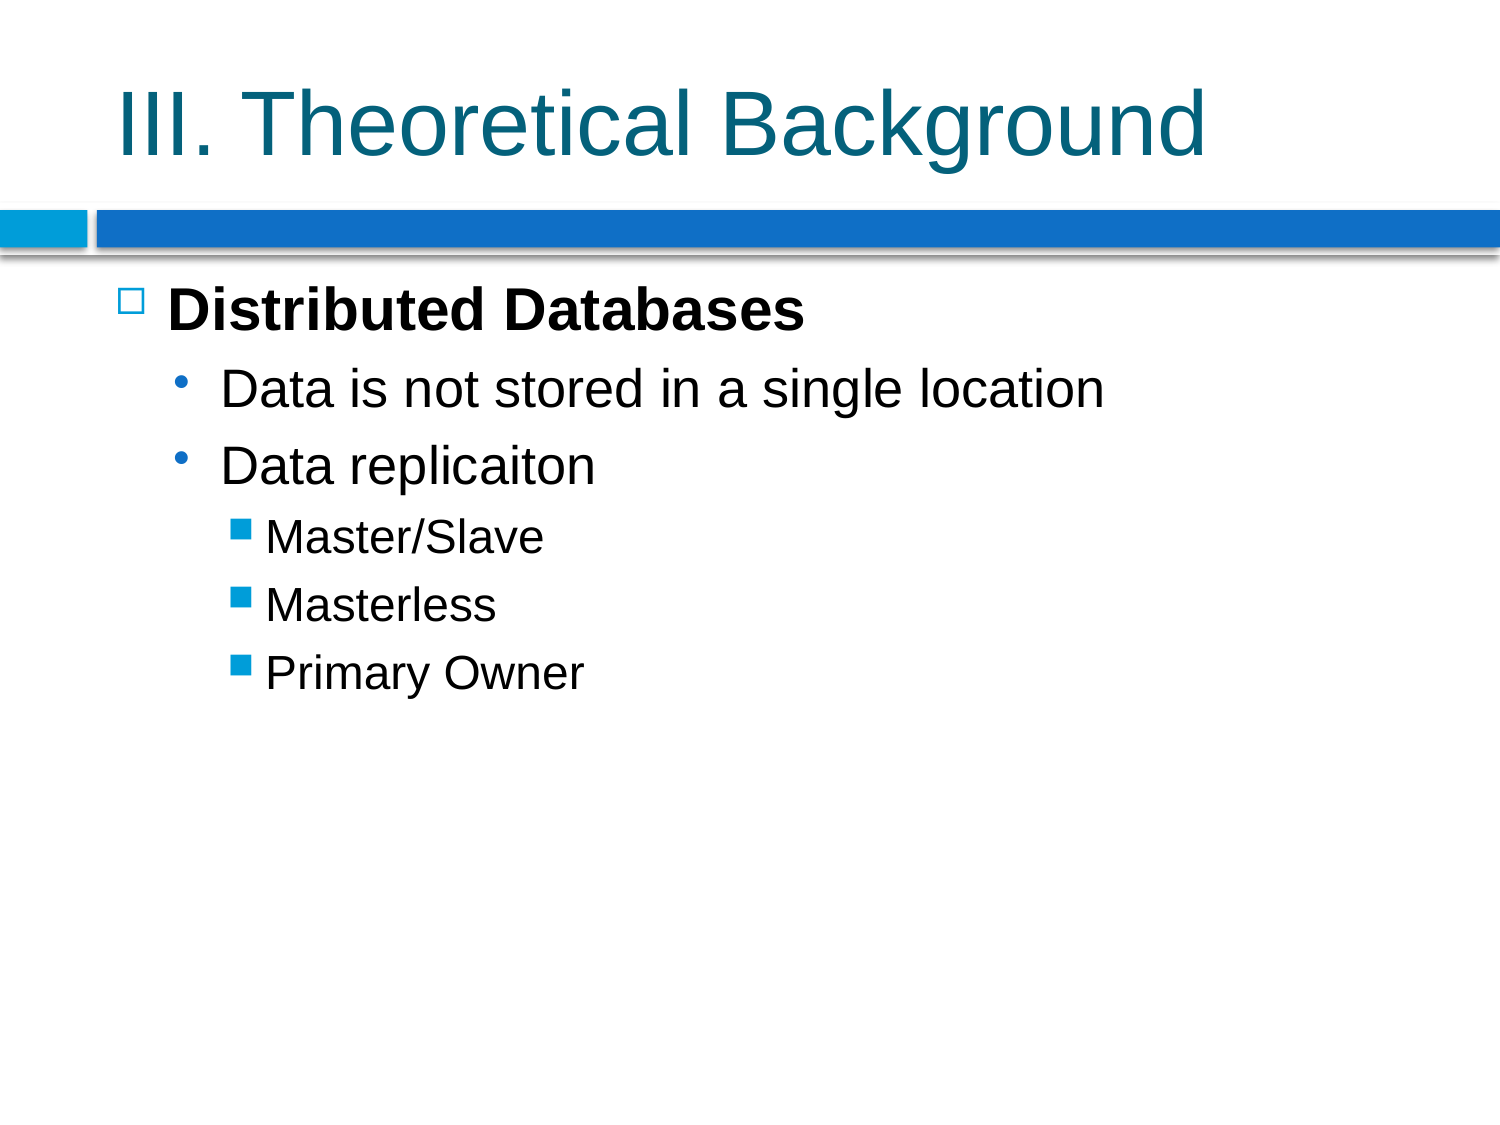

# III. Theoretical Background
Distributed Databases
Data is not stored in a single location
Data replicaiton
Master/Slave
Masterless
Primary Owner